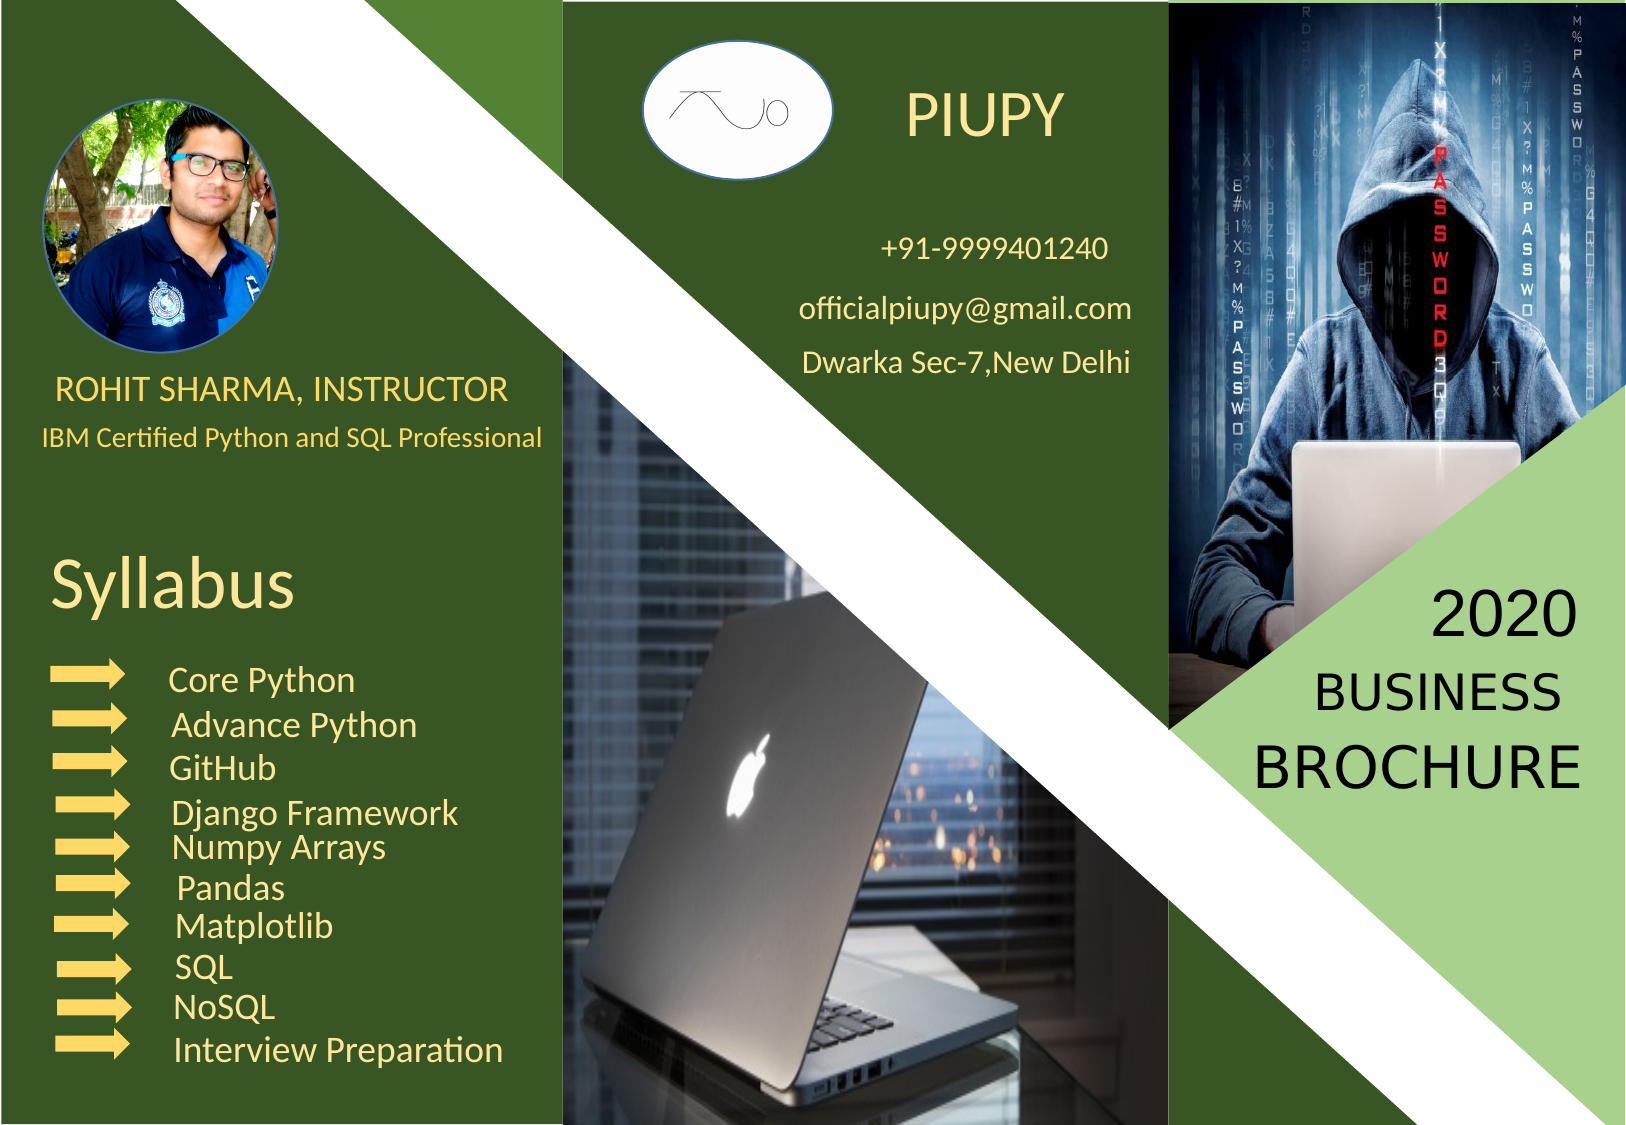

PIUPY

+91-9999401240
officialpiupy@gmail.com
Dwarka Sec-7,New Delhi

ROHIT SHARMA, INSTRUCTOR
IBM Certified Python and SQL Professional
Syllabus
2020
Core Python
BUSINESS

Advance Python

BROCHURE
GitHub

Django Framework

Numpy Arrays

Pandas

Matplotlib

SQL

NoSQL

Interview Preparation